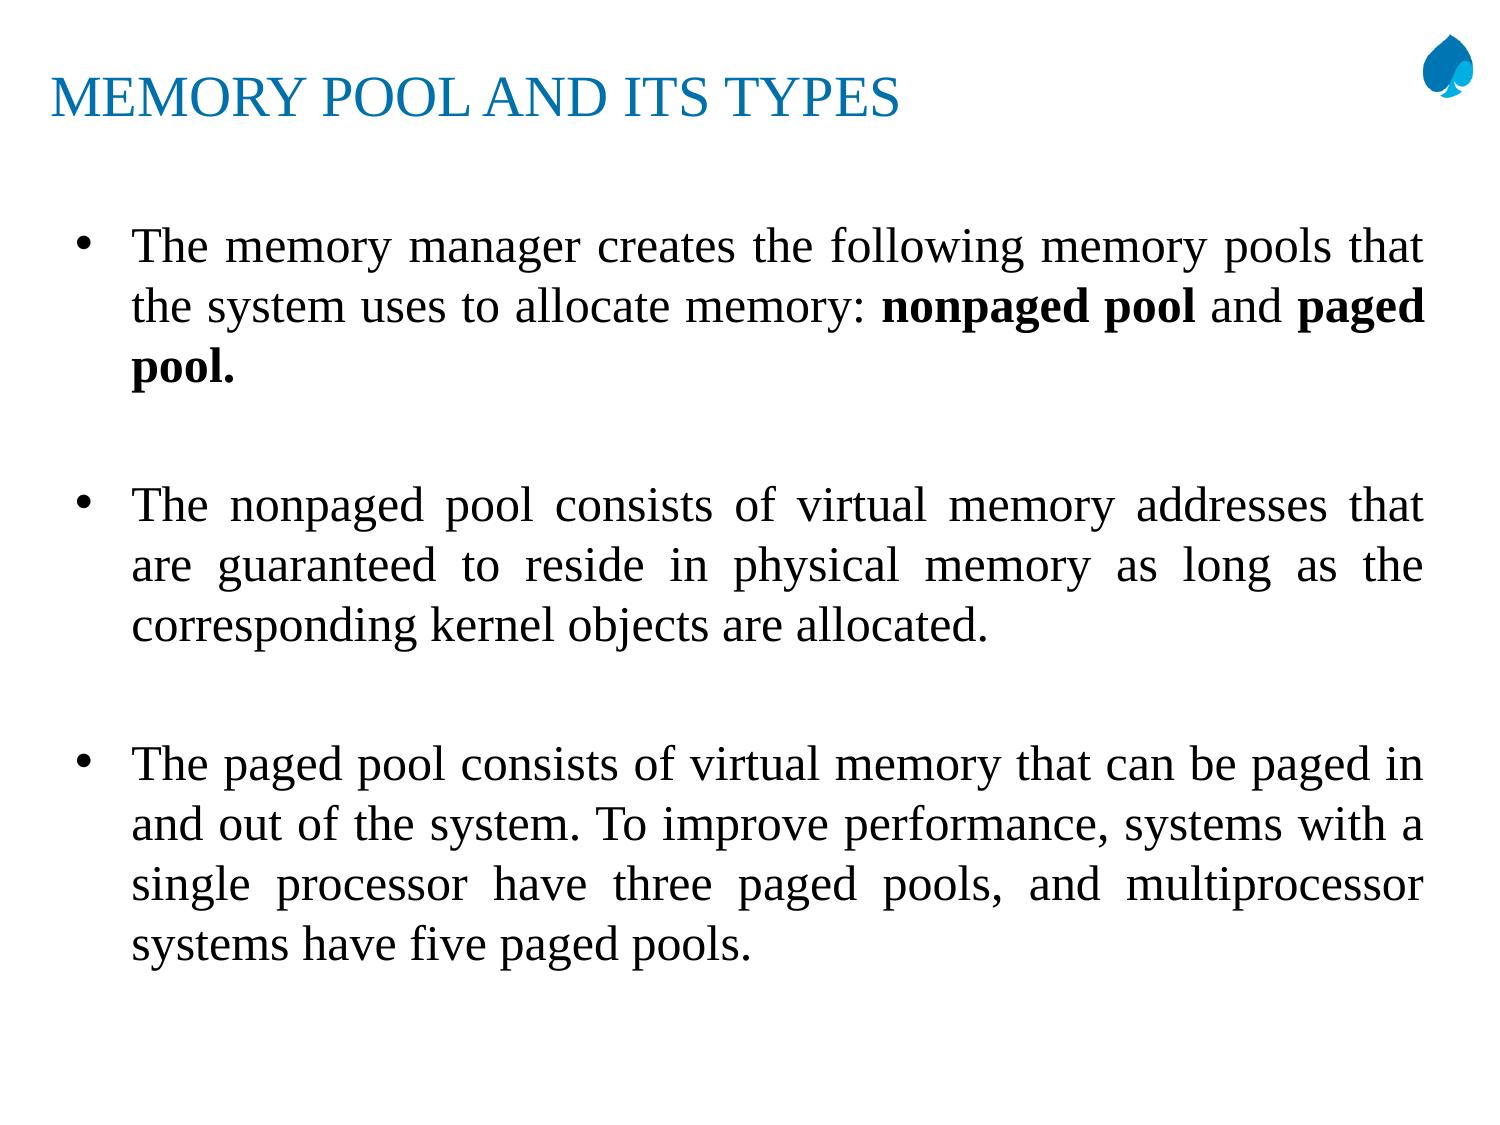

# MEMORY POOL AND ITS TYPES
The memory manager creates the following memory pools that the system uses to allocate memory: nonpaged pool and paged pool.

The nonpaged pool consists of virtual memory addresses that are guaranteed to reside in physical memory as long as the corresponding kernel objects are allocated.

The paged pool consists of virtual memory that can be paged in and out of the system. To improve performance, systems with a single processor have three paged pools, and multiprocessor systems have five paged pools.